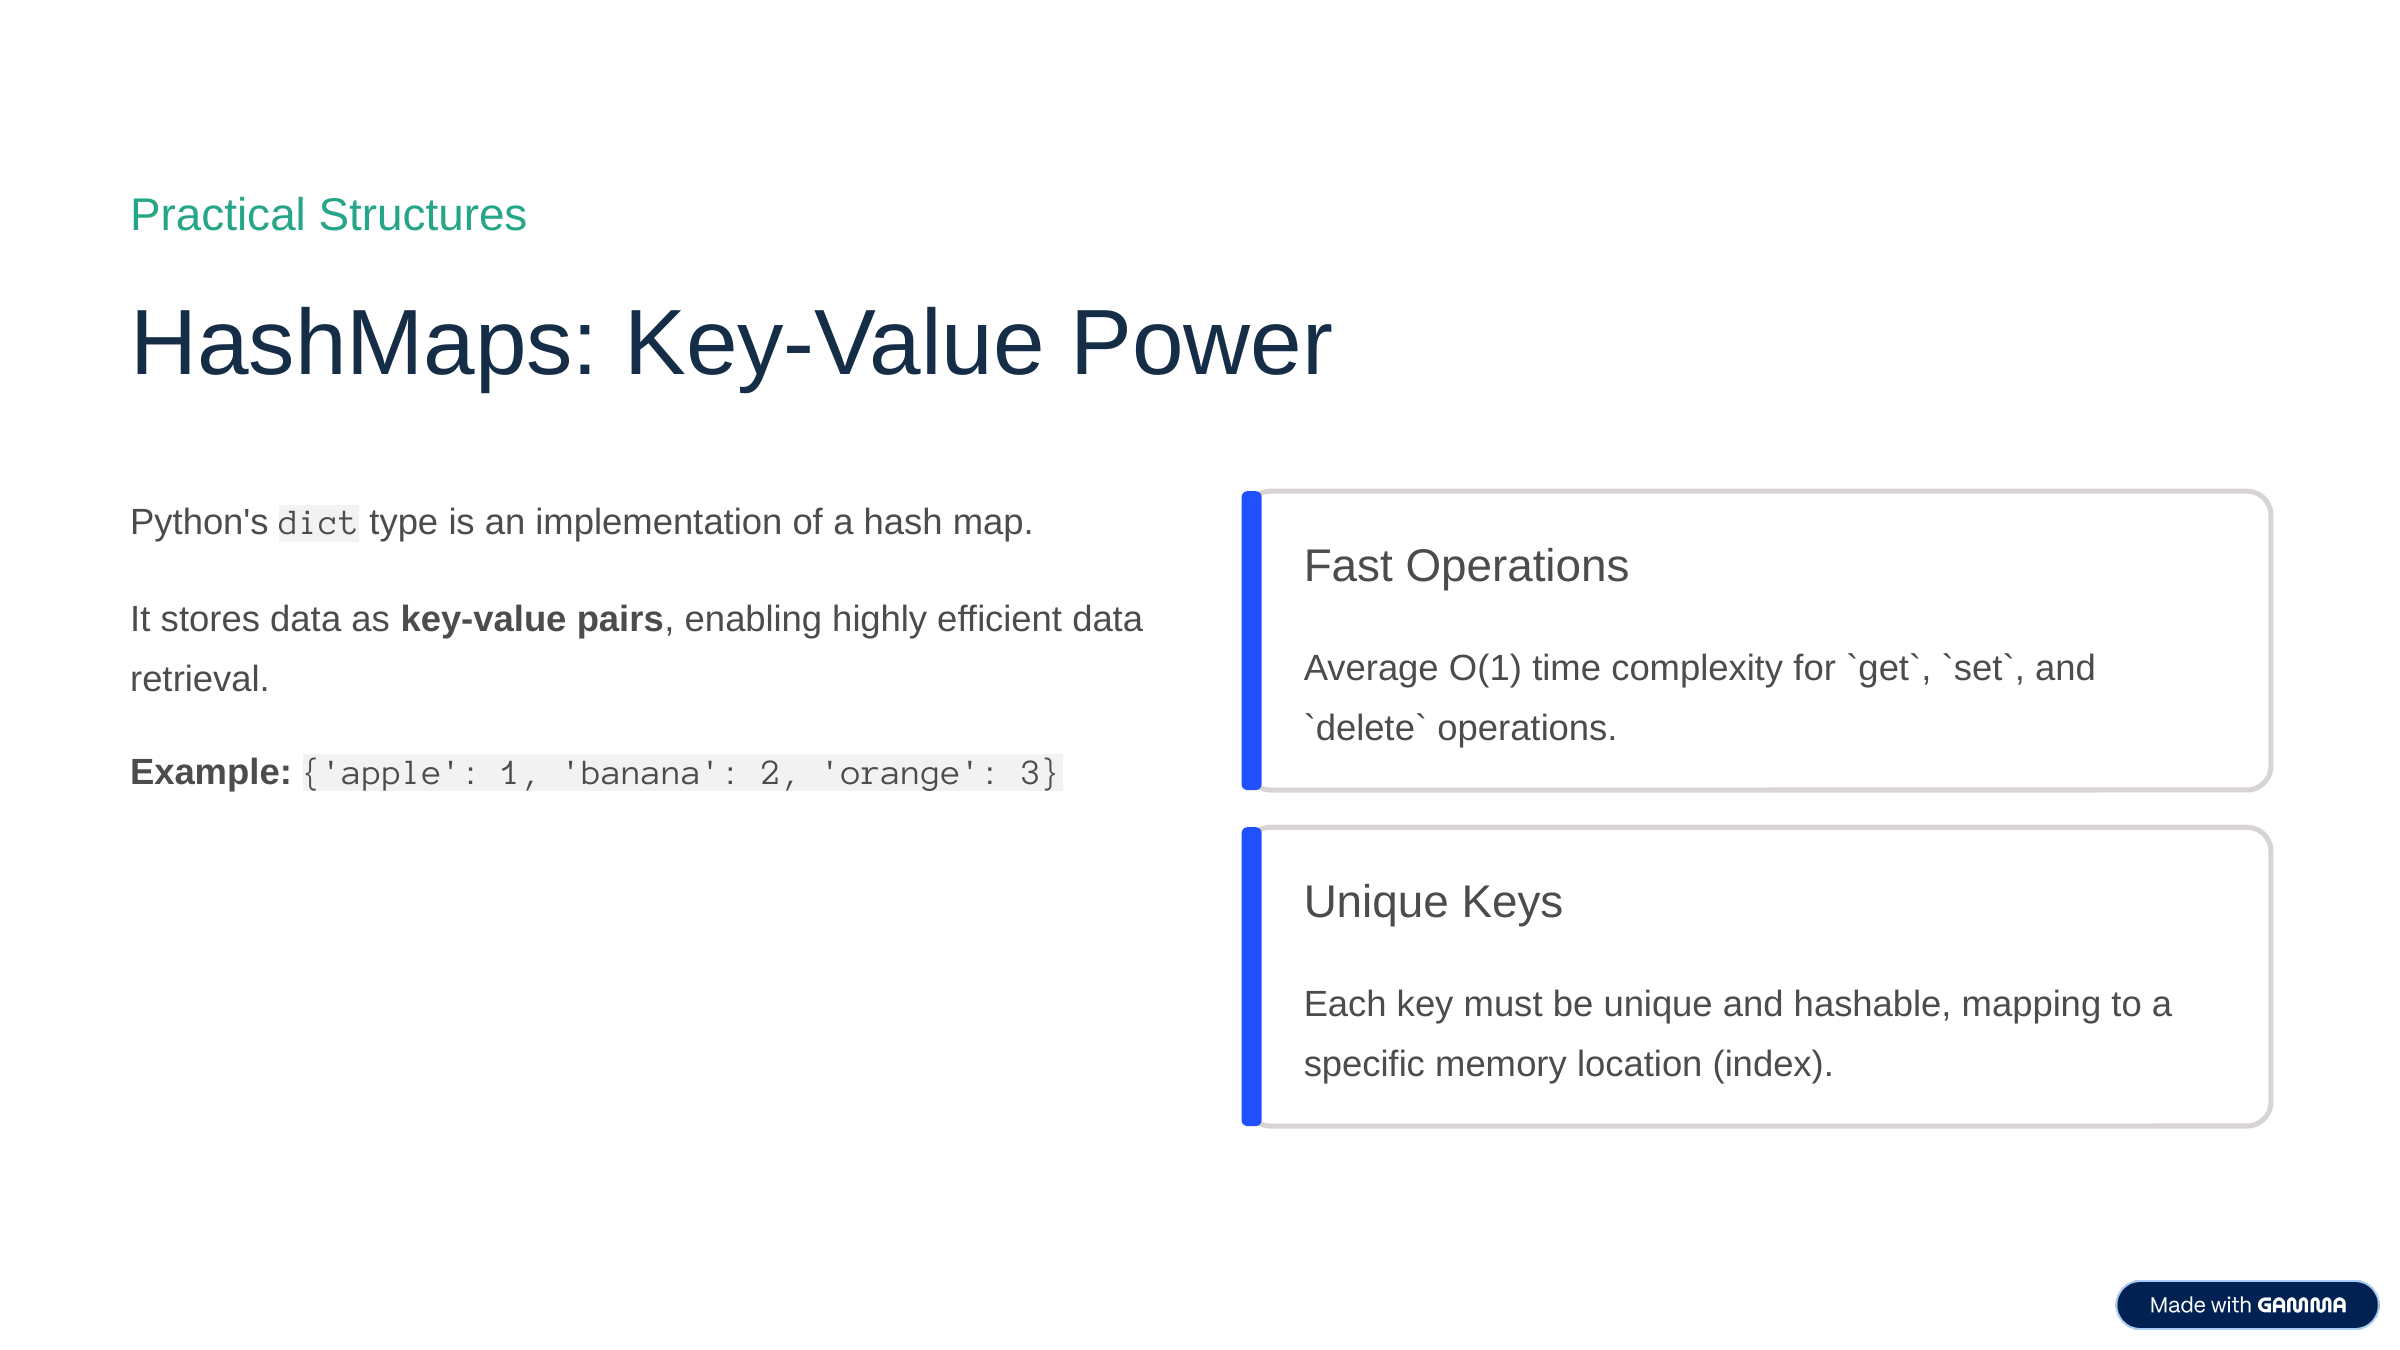

Practical Structures
HashMaps: Key-Value Power
Python's dict type is an implementation of a hash map.

Fast Operations
It stores data as key-value pairs, enabling highly efficient data retrieval.
Average O(1) time complexity for `get`, `set`, and `delete` operations.
Example: {'apple': 1, 'banana': 2, 'orange': 3}

Unique Keys
Each key must be unique and hashable, mapping to a specific memory location (index).